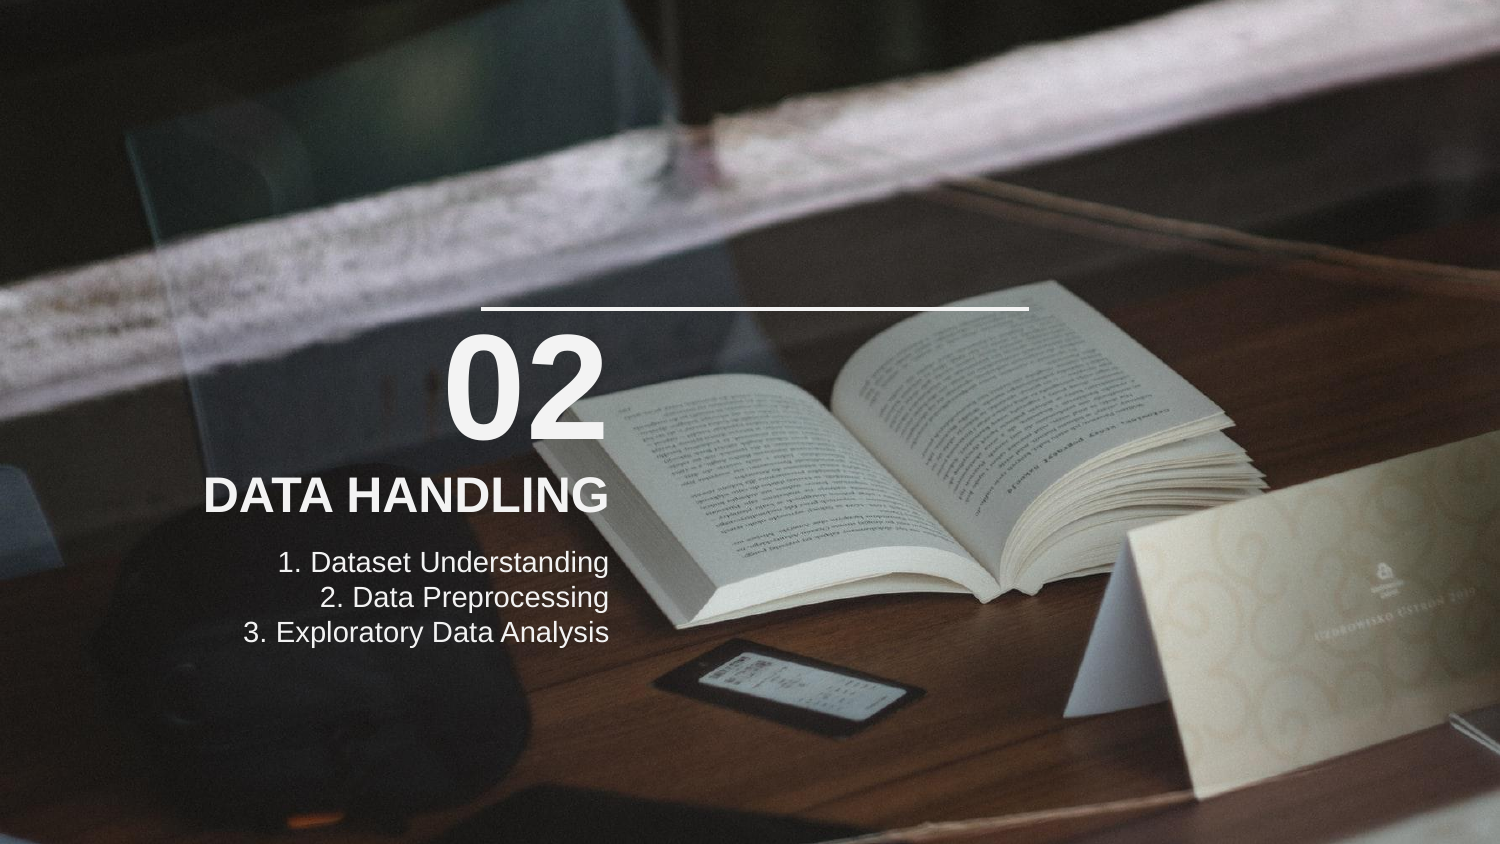

02
# DATA HANDLING
1. Dataset Understanding
2. Data Preprocessing
3. Exploratory Data Analysis